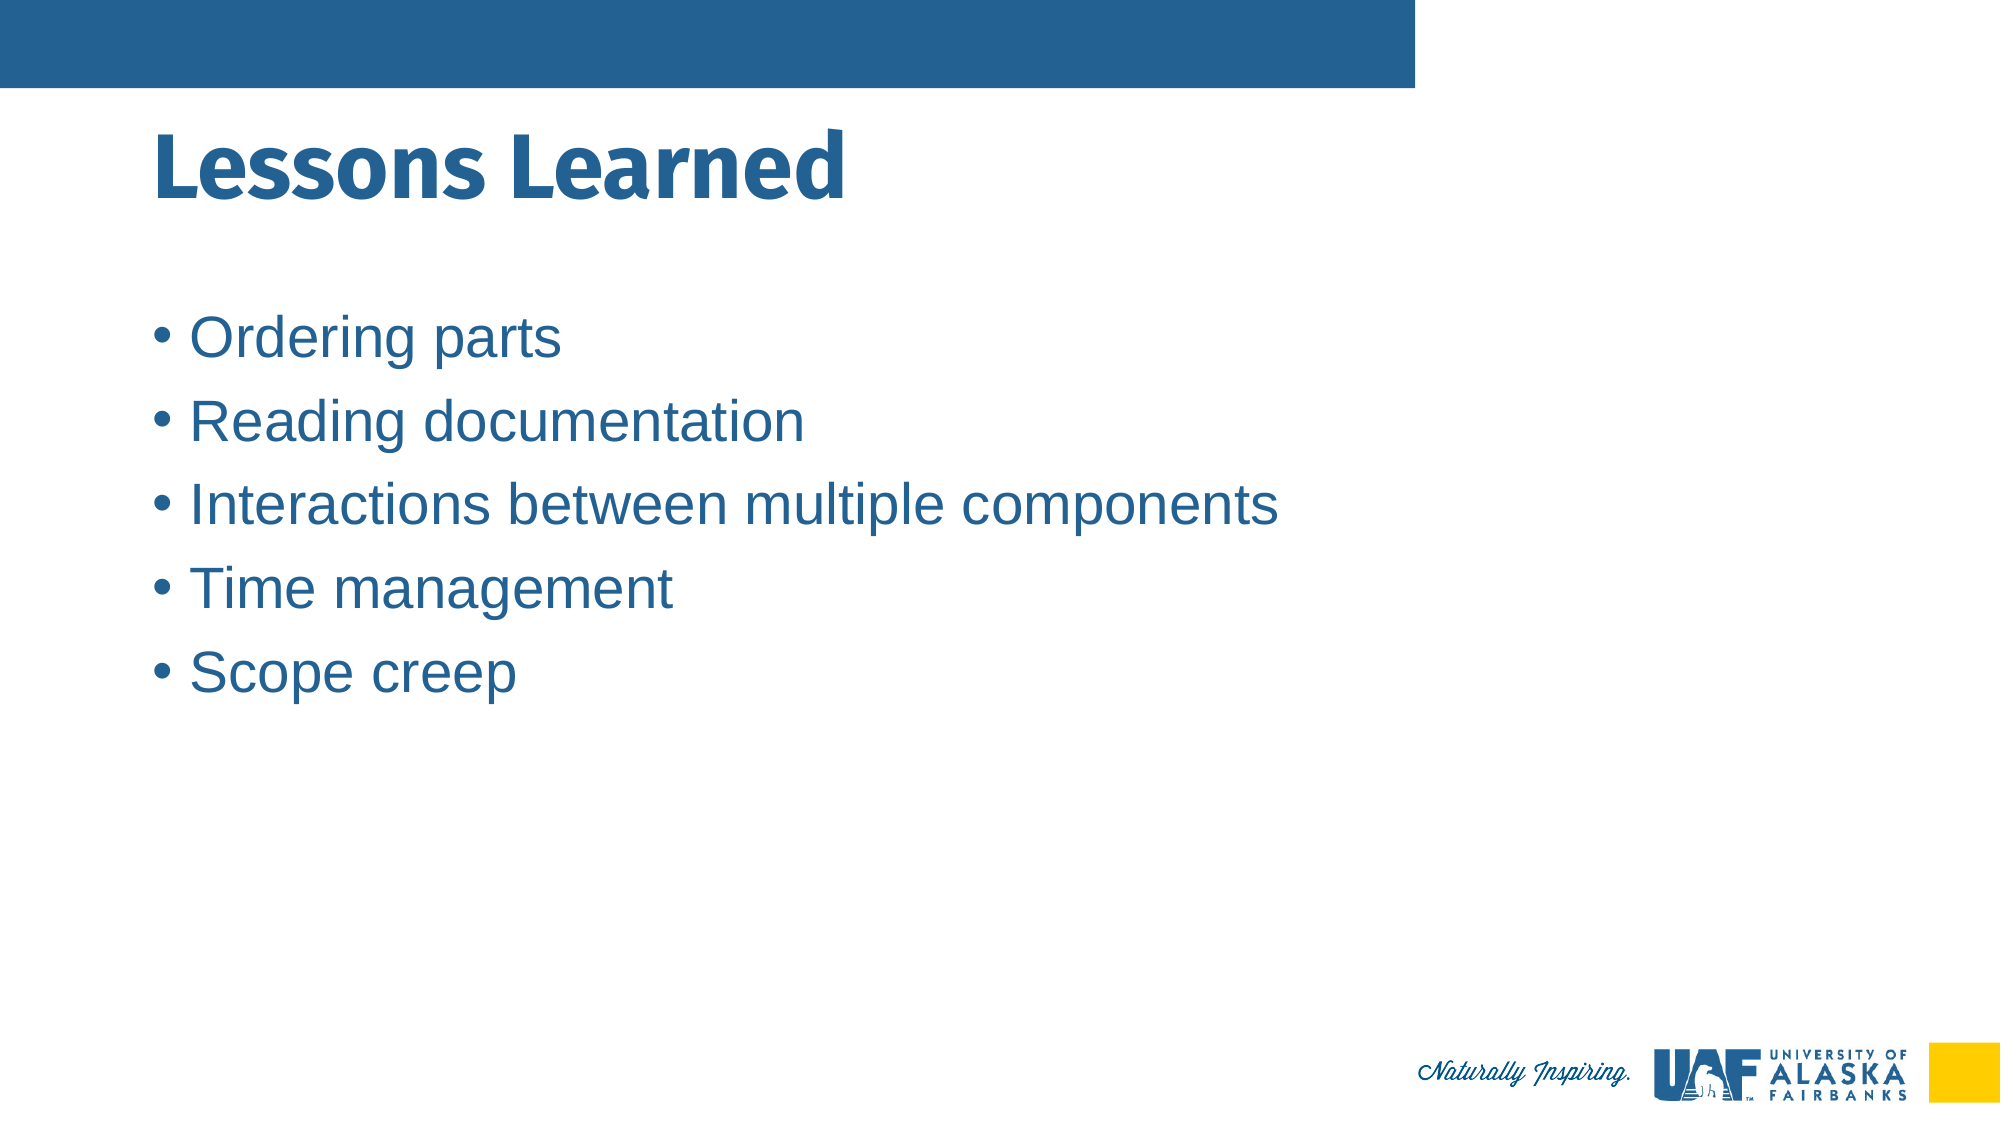

# Lessons Learned
Ordering parts
Reading documentation
Interactions between multiple components
Time management
Scope creep